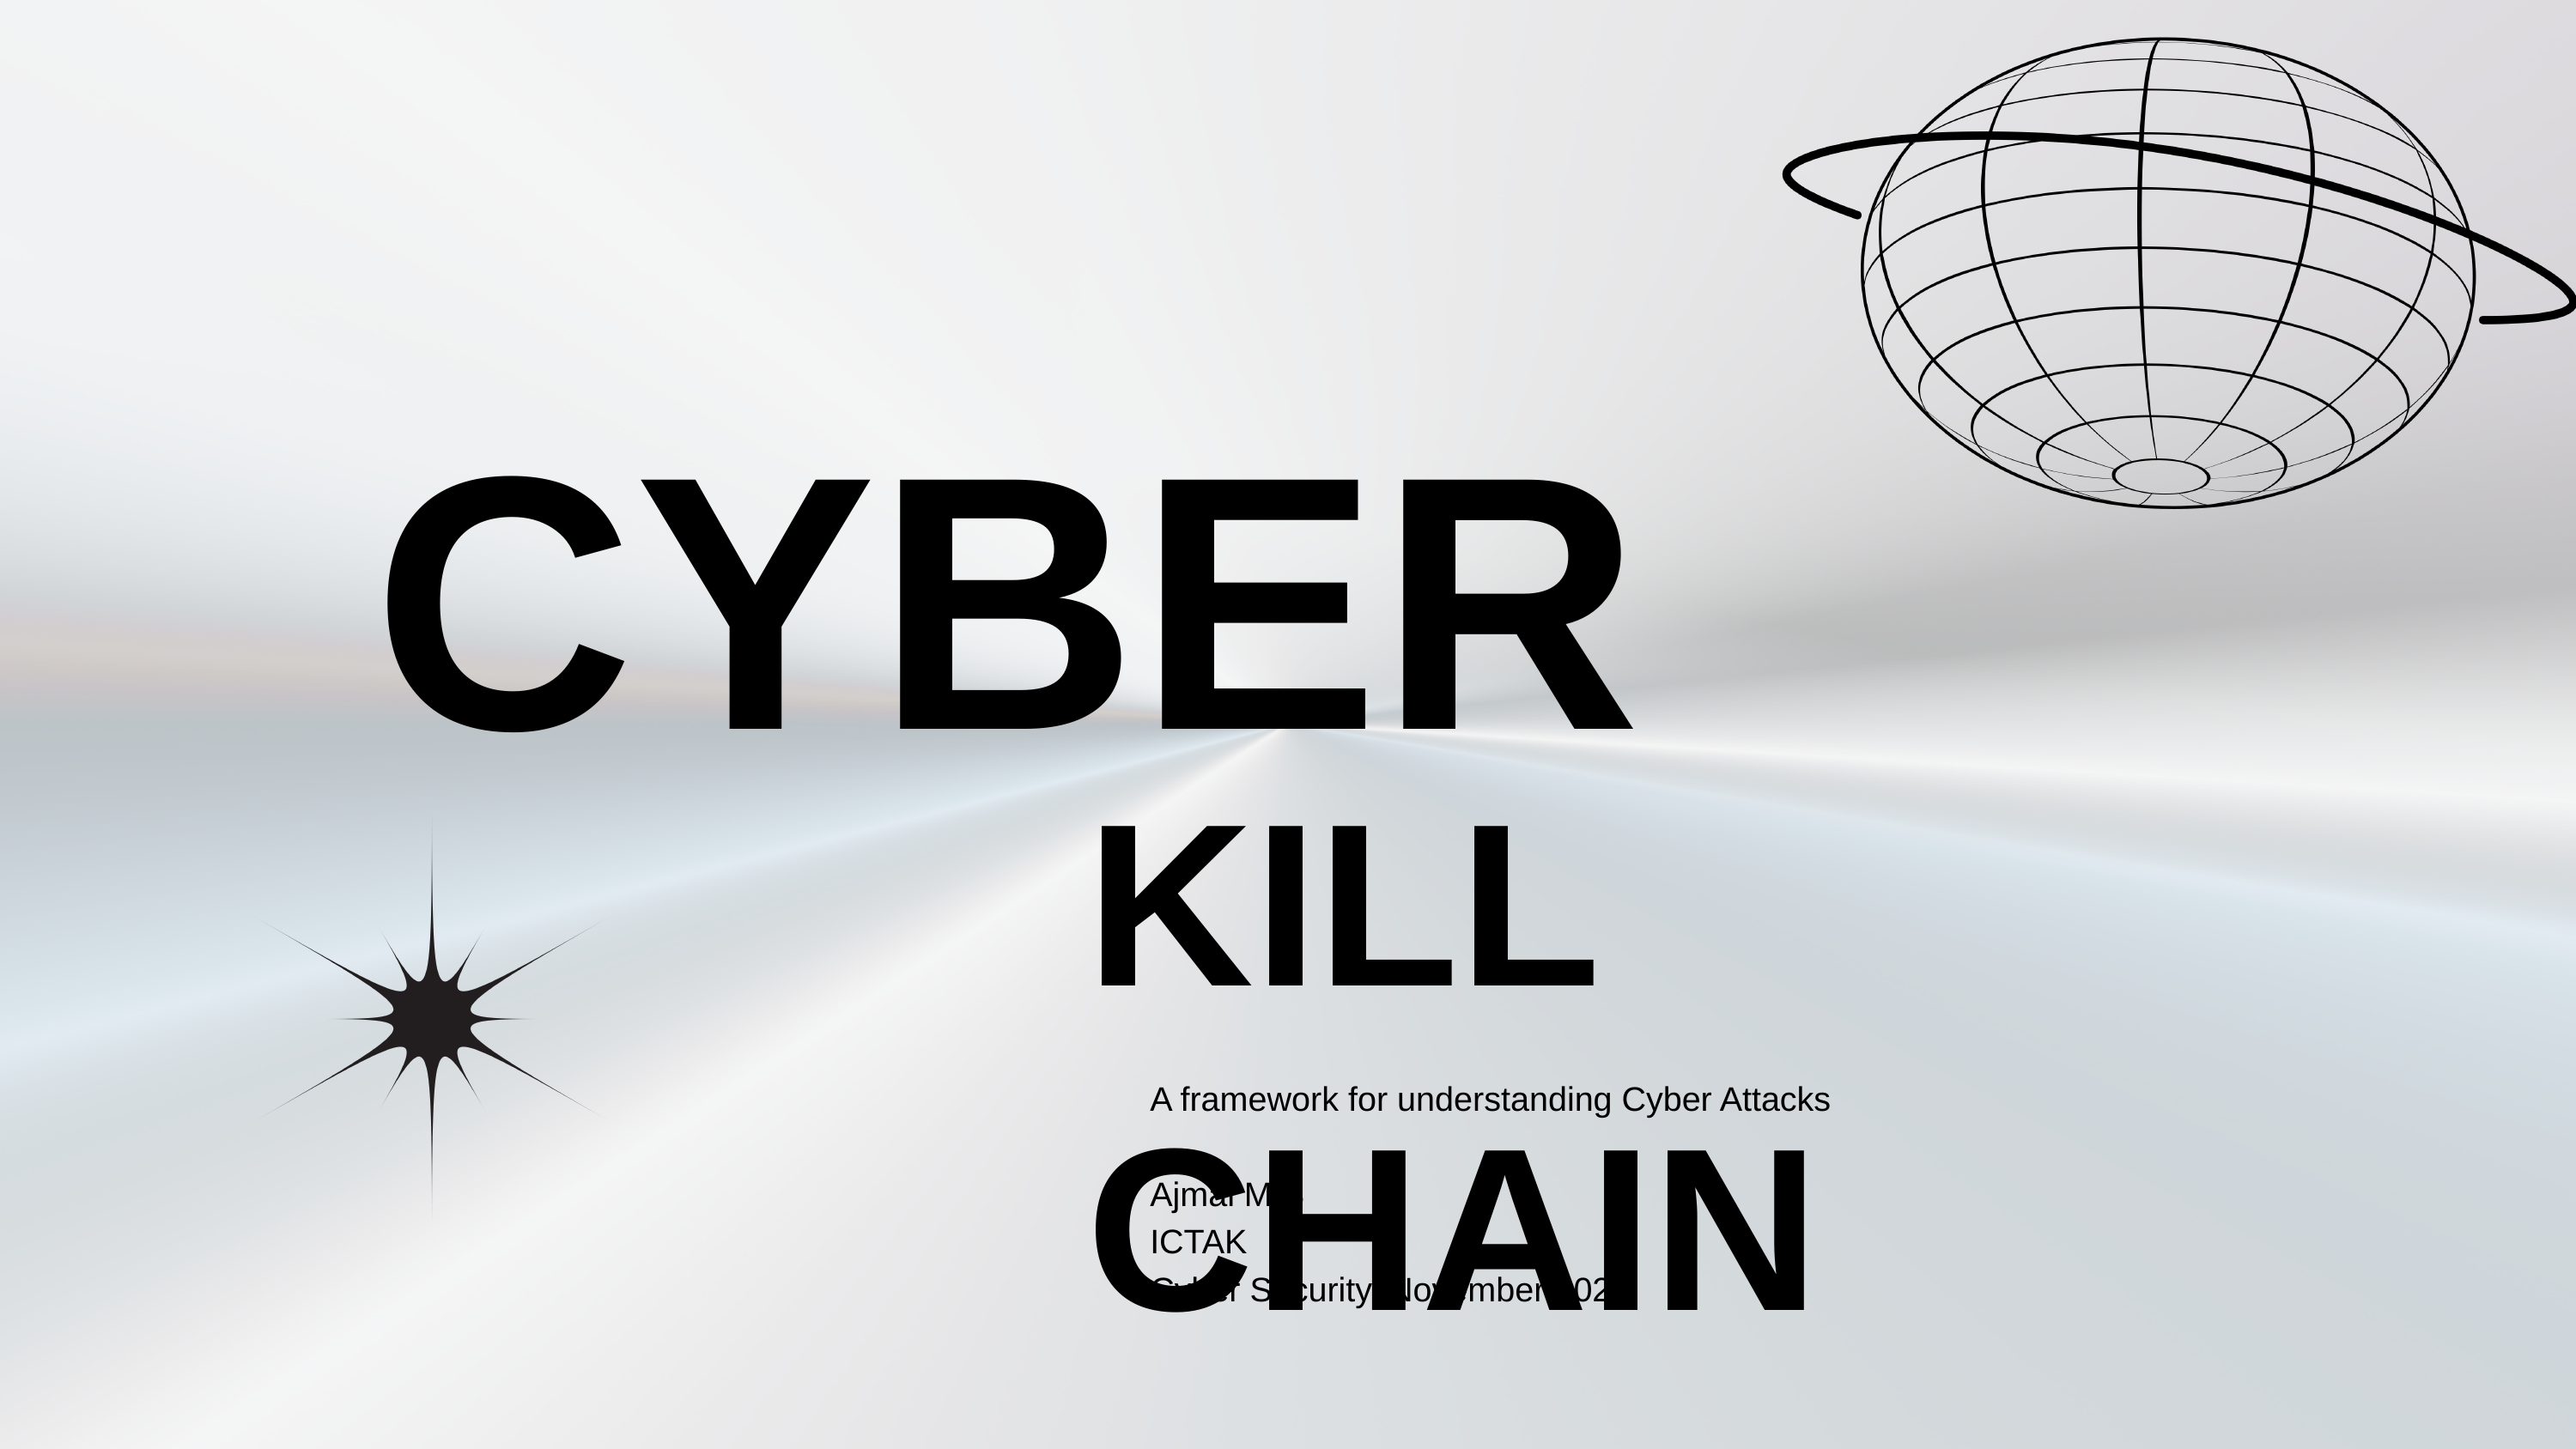

CYBER
KILL CHAIN

A framework for understanding Cyber Attacks

Ajmal M S
ICTAK
Cyber Security, November 2024